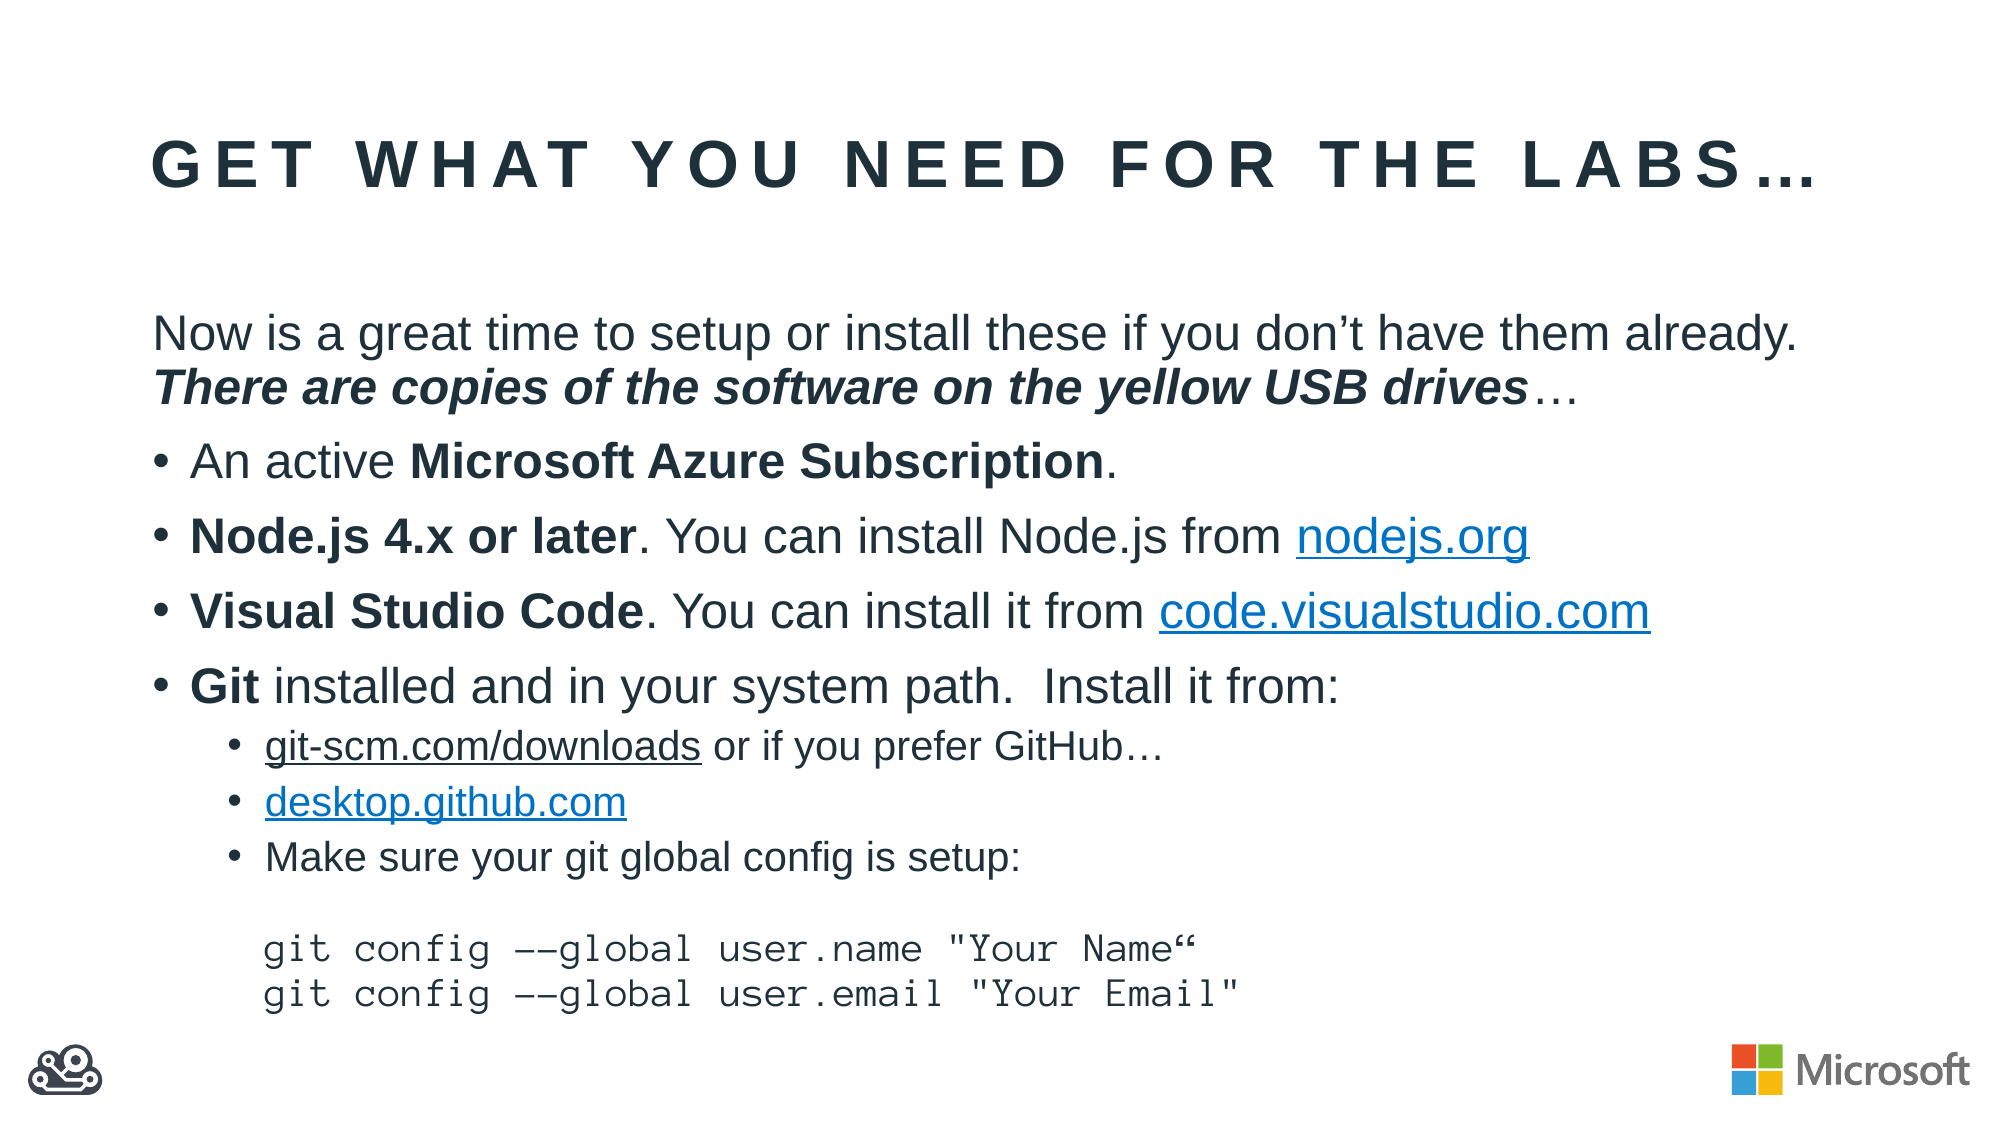

# GET What you need for the labs…
Now is a great time to setup or install these if you don’t have them already.
There are copies of the software on the yellow USB drives…
An active Microsoft Azure Subscription.
Node.js 4.x or later. You can install Node.js from nodejs.org
Visual Studio Code. You can install it from code.visualstudio.com
Git installed and in your system path.  Install it from:
git-scm.com/downloads or if you prefer GitHub…
desktop.github.com
Make sure your git global config is setup:
git config --global user.name "Your Name“
git config --global user.email "Your Email"